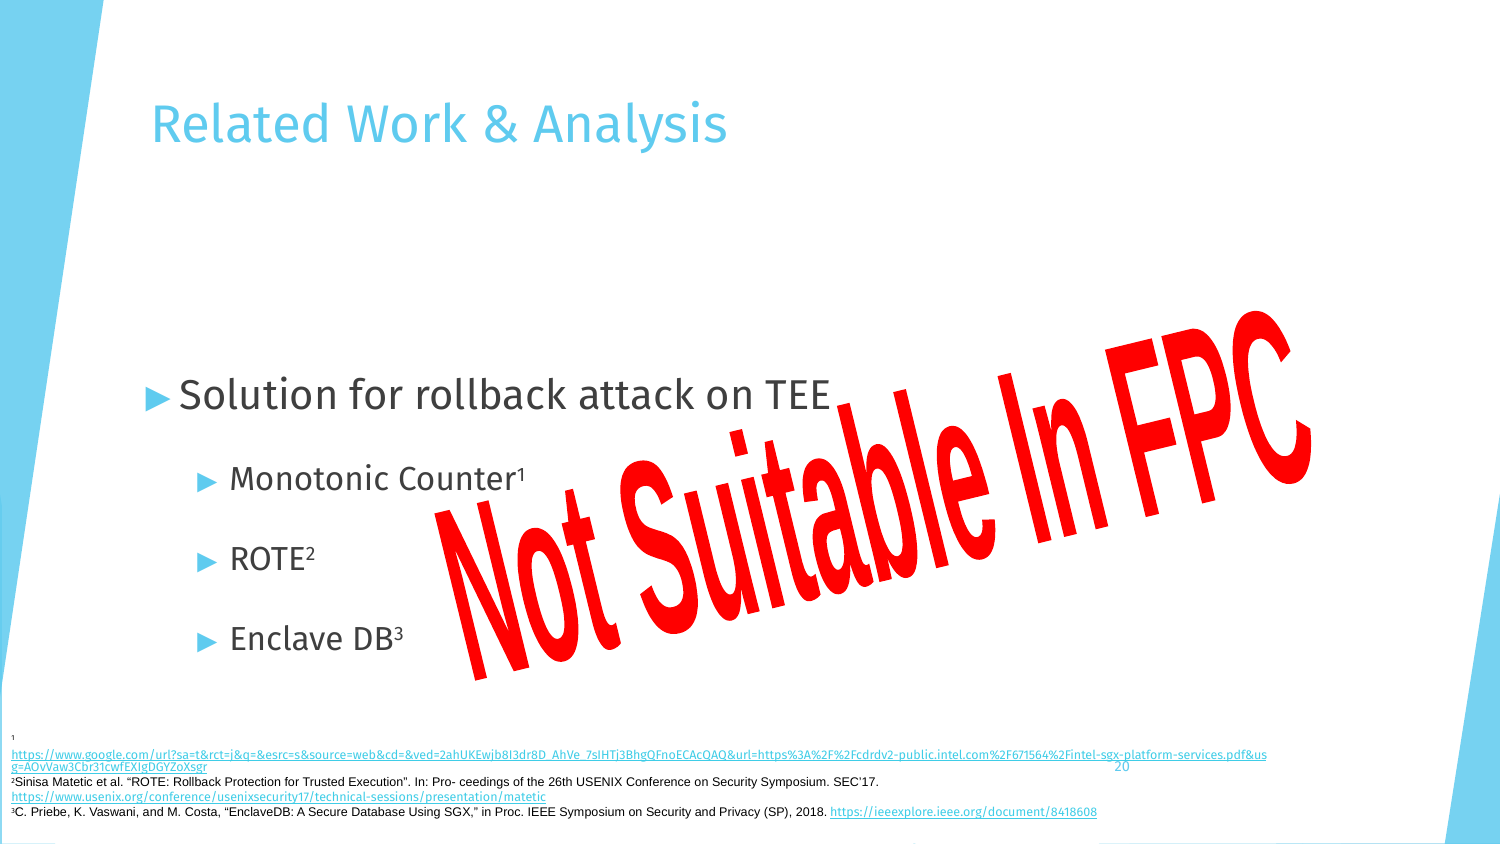

# Related Work & Analysis
Solution for rollback attack on TEE
Monotonic Counter1
ROTE2
Enclave DB3
Not Suitable In FPC

1https://www.google.com/url?sa=t&rct=j&q=&esrc=s&source=web&cd=&ved=2ahUKEwjb8I3dr8D_AhVe_7sIHTj3BhgQFnoECAcQAQ&url=https%3A%2F%2Fcdrdv2-public.intel.com%2F671564%2Fintel-sgx-platform-services.pdf&usg=AOvVaw3Cbr31cwfEXIgDGYZoXsgr
2Sinisa Matetic et al. “ROTE: Rollback Protection for Trusted Execution”. In: Pro- ceedings of the 26th USENIX Conference on Security Symposium. SEC’17.  https://www.usenix.org/conference/usenixsecurity17/technical-sessions/presentation/matetic
3C. Priebe, K. Vaswani, and M. Costa, “EnclaveDB: A Secure Database Using SGX,” in Proc. IEEE Symposium on Security and Privacy (SP), 2018. https://ieeexplore.ieee.org/document/8418608

20